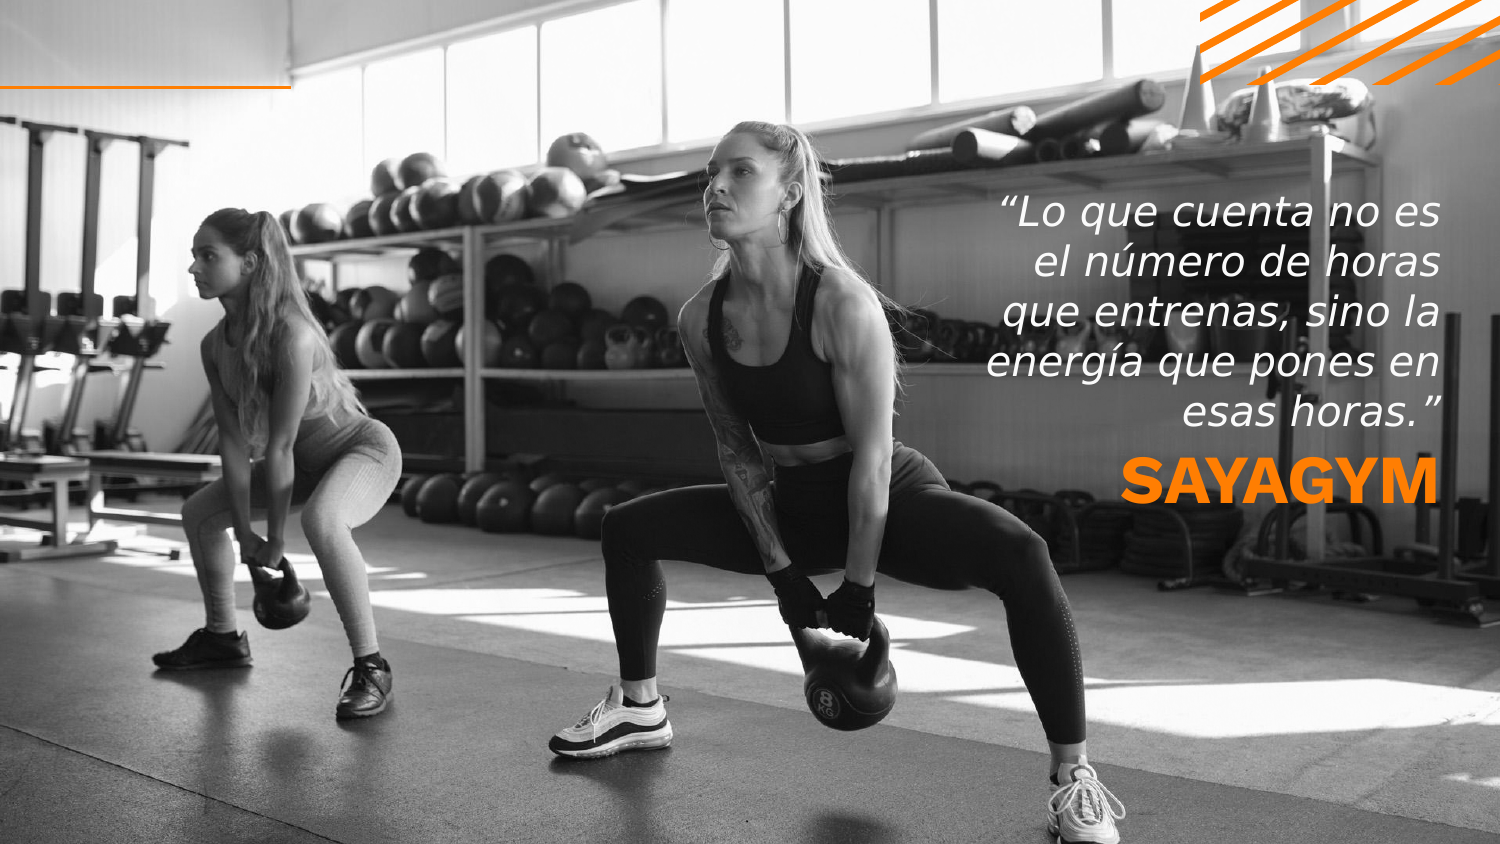

# “Lo que cuenta no es el número de horas que entrenas, sino la energía que pones en esas horas.” SAYAGYM